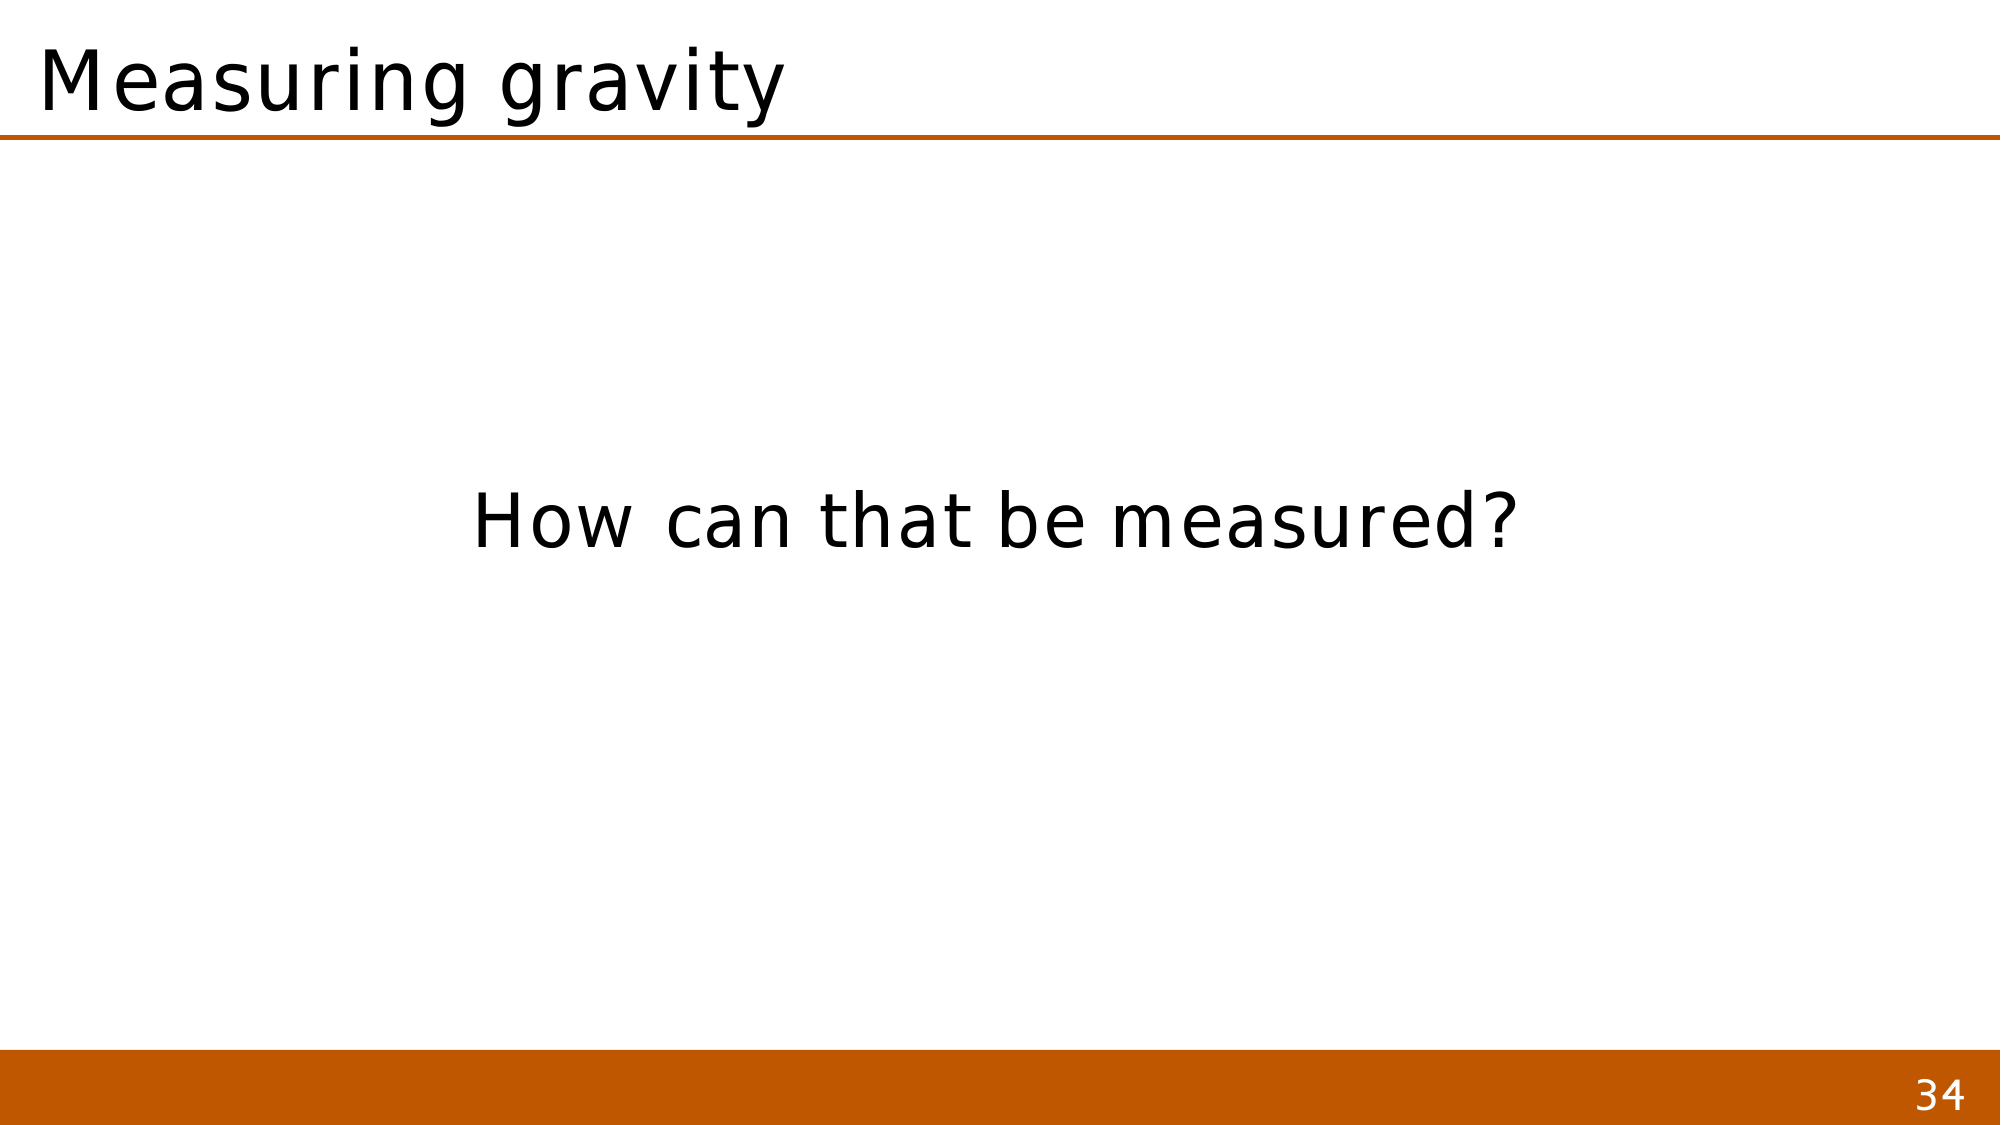

# Measuring gravity

How can that be measured?
34